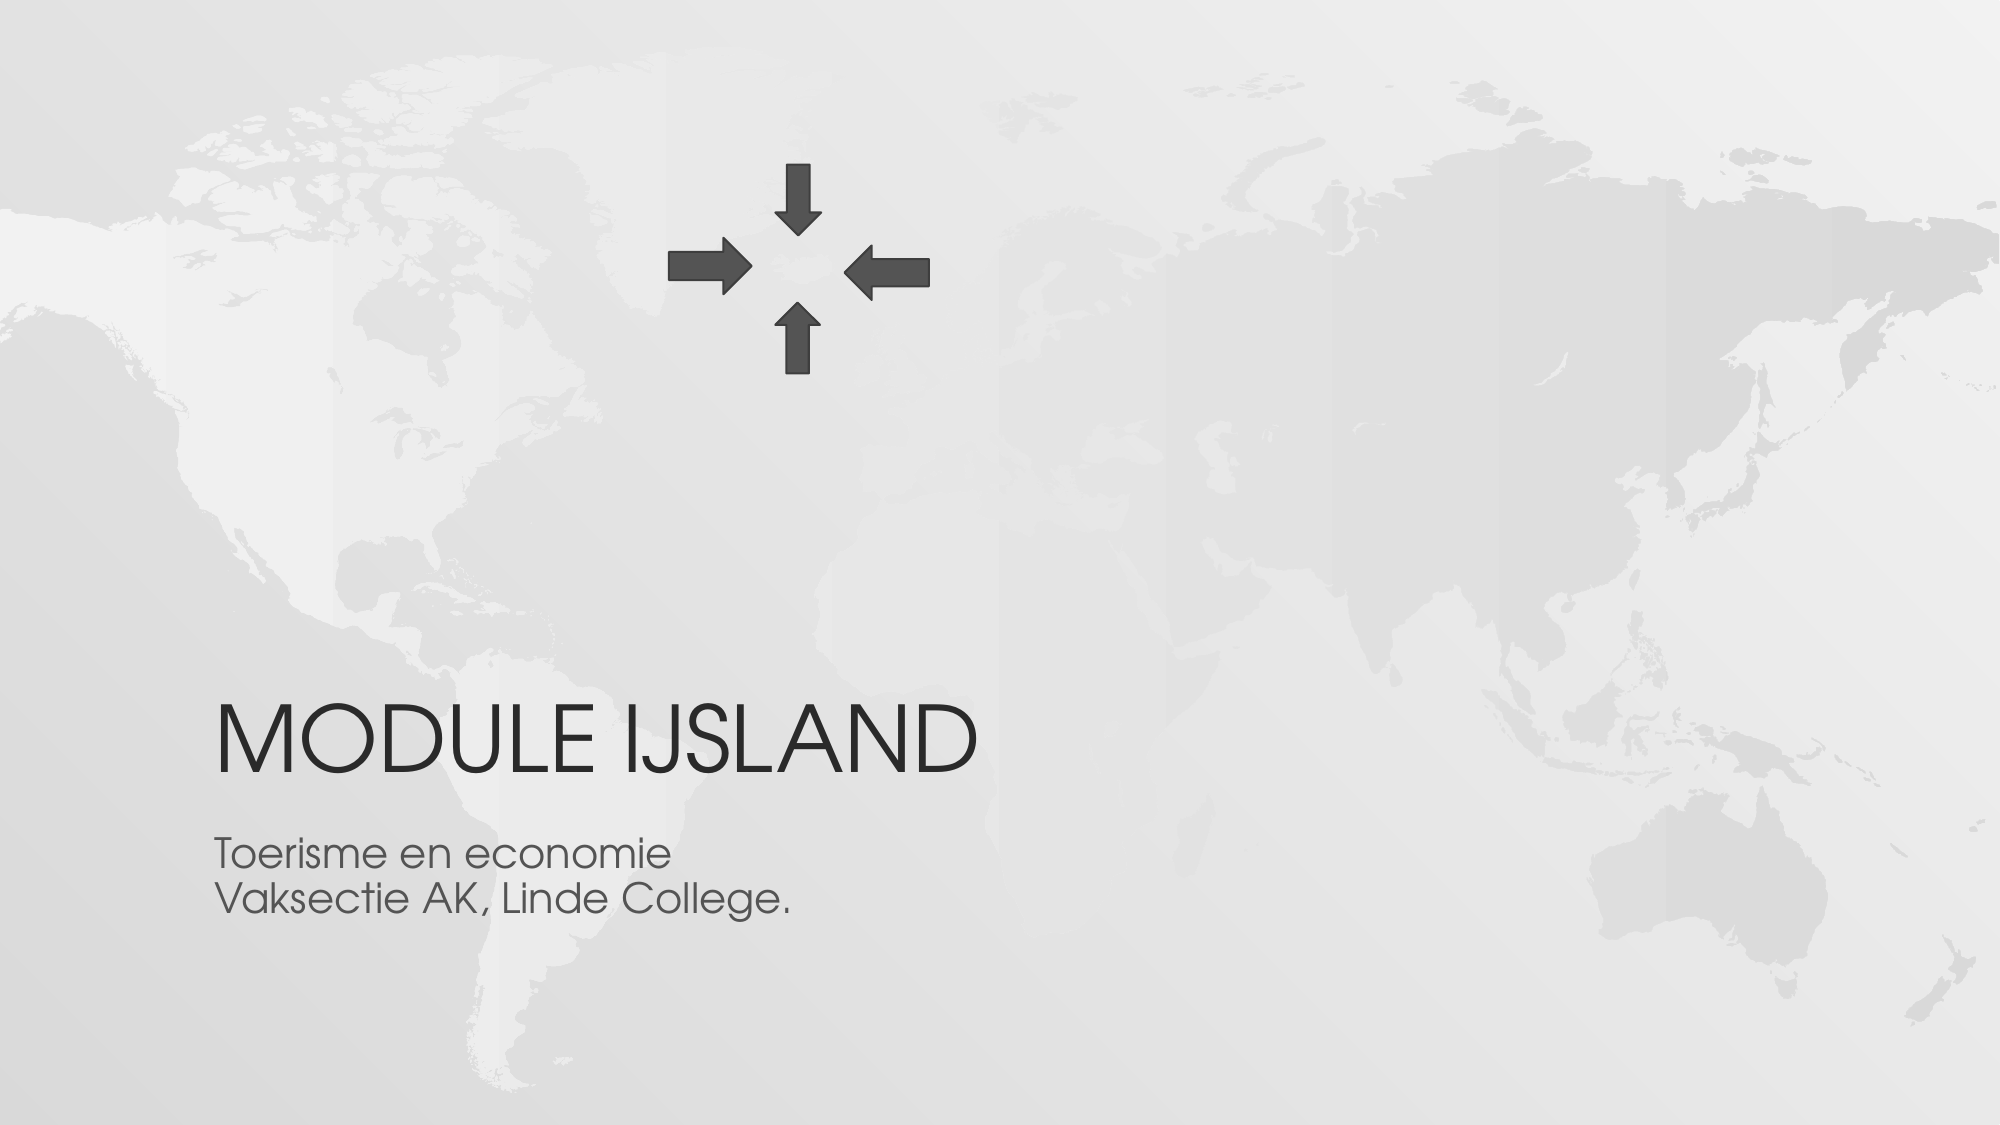

# Module ijsland

Toerisme en economie
Vaksectie AK, Linde College.